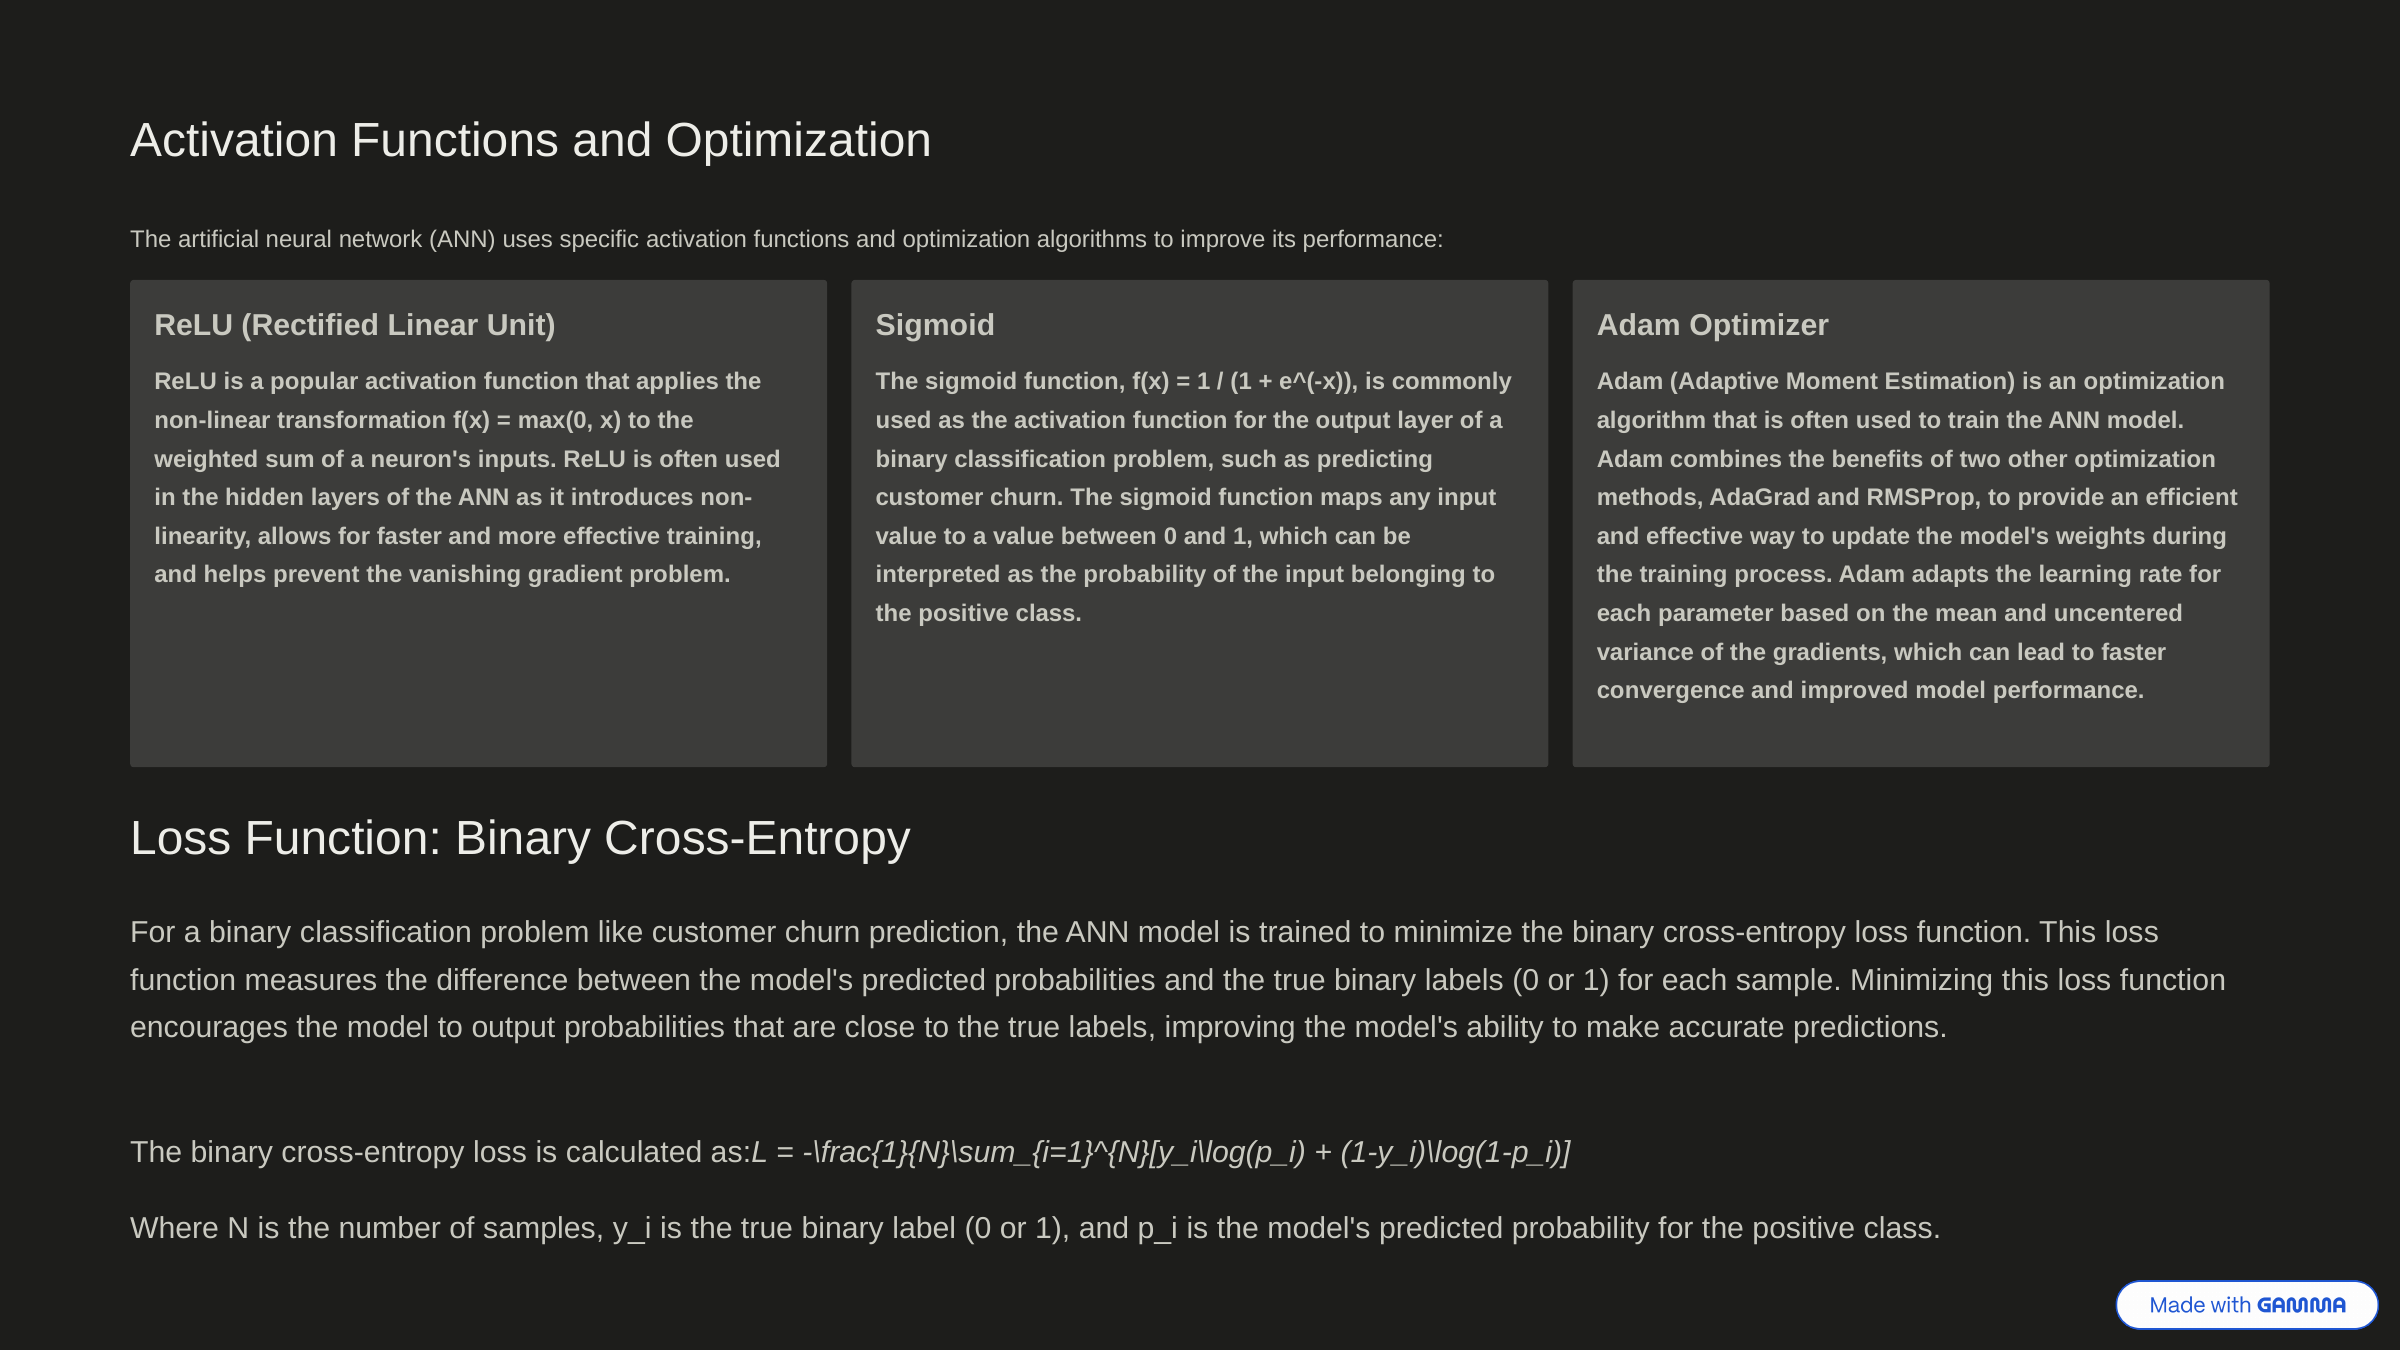

Activation Functions and Optimization
The artificial neural network (ANN) uses specific activation functions and optimization algorithms to improve its performance:

ReLU (Rectified Linear Unit)
Sigmoid
Adam Optimizer
ReLU is a popular activation function that applies the non-linear transformation f(x) = max(0, x) to the weighted sum of a neuron's inputs. ReLU is often used in the hidden layers of the ANN as it introduces non-linearity, allows for faster and more effective training, and helps prevent the vanishing gradient problem.
The sigmoid function, f(x) = 1 / (1 + e^(-x)), is commonly used as the activation function for the output layer of a binary classification problem, such as predicting customer churn. The sigmoid function maps any input value to a value between 0 and 1, which can be interpreted as the probability of the input belonging to the positive class.
Adam (Adaptive Moment Estimation) is an optimization algorithm that is often used to train the ANN model. Adam combines the benefits of two other optimization methods, AdaGrad and RMSProp, to provide an efficient and effective way to update the model's weights during the training process. Adam adapts the learning rate for each parameter based on the mean and uncentered variance of the gradients, which can lead to faster convergence and improved model performance.
Loss Function: Binary Cross-Entropy
For a binary classification problem like customer churn prediction, the ANN model is trained to minimize the binary cross-entropy loss function. This loss function measures the difference between the model's predicted probabilities and the true binary labels (0 or 1) for each sample. Minimizing this loss function encourages the model to output probabilities that are close to the true labels, improving the model's ability to make accurate predictions.
The binary cross-entropy loss is calculated as:L = -\frac{1}{N}\sum_{i=1}^{N}[y_i\log(p_i) + (1-y_i)\log(1-p_i)]
Where N is the number of samples, y_i is the true binary label (0 or 1), and p_i is the model's predicted probability for the positive class.